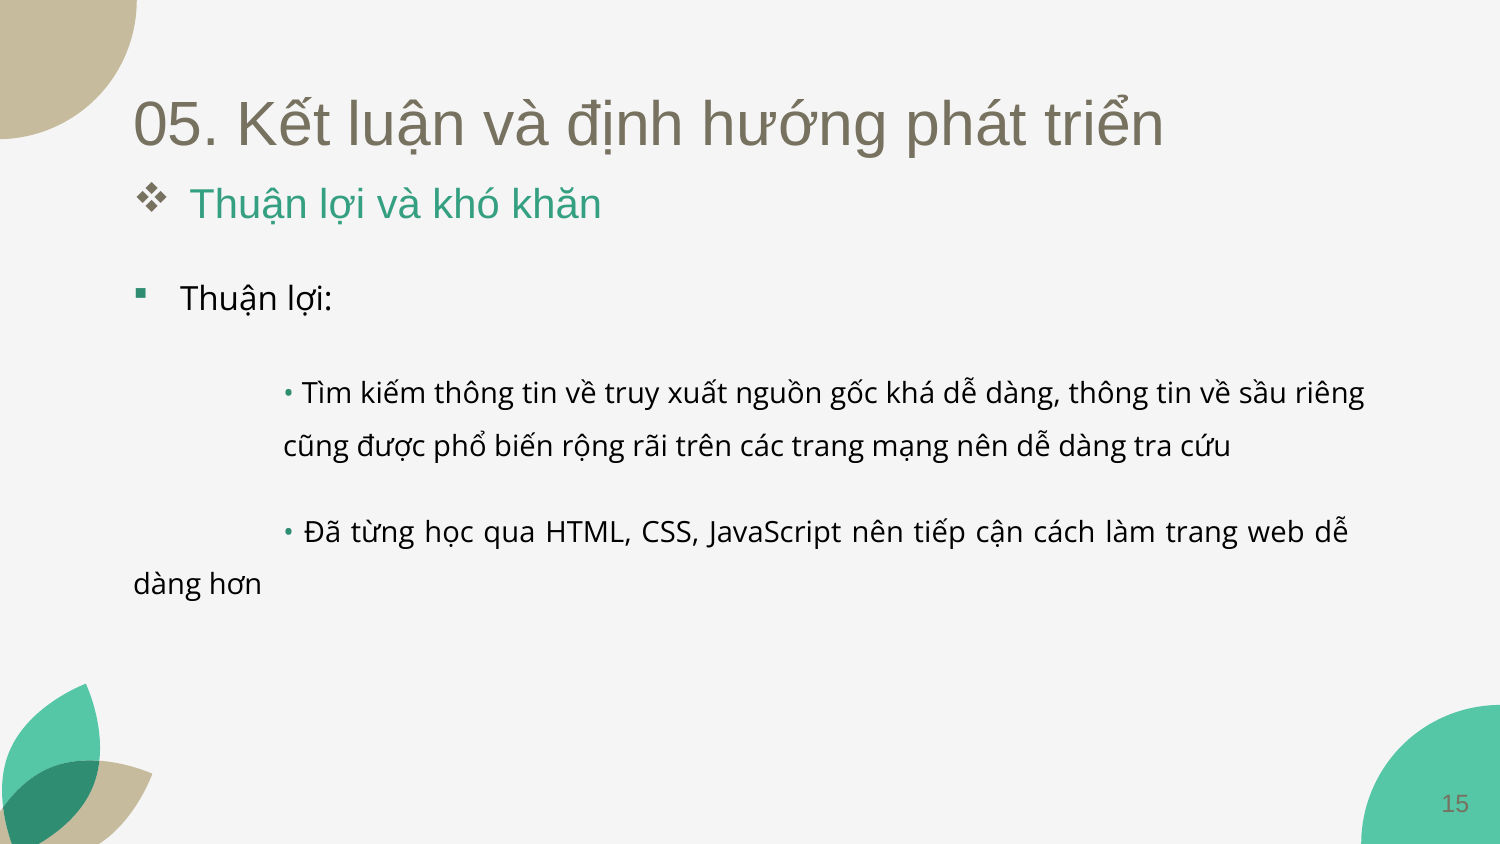

05. Kết luận và định hướng phát triển
Thuận lợi và khó khăn
Thuận lợi:
	• Tìm kiếm thông tin về truy xuất nguồn gốc khá dễ dàng, thông tin về sầu riêng 	cũng được phổ biến rộng rãi trên các trang mạng nên dễ dàng tra cứu
	• Đã từng học qua HTML, CSS, JavaScript nên tiếp cận cách làm trang web dễ 	dàng hơn
15